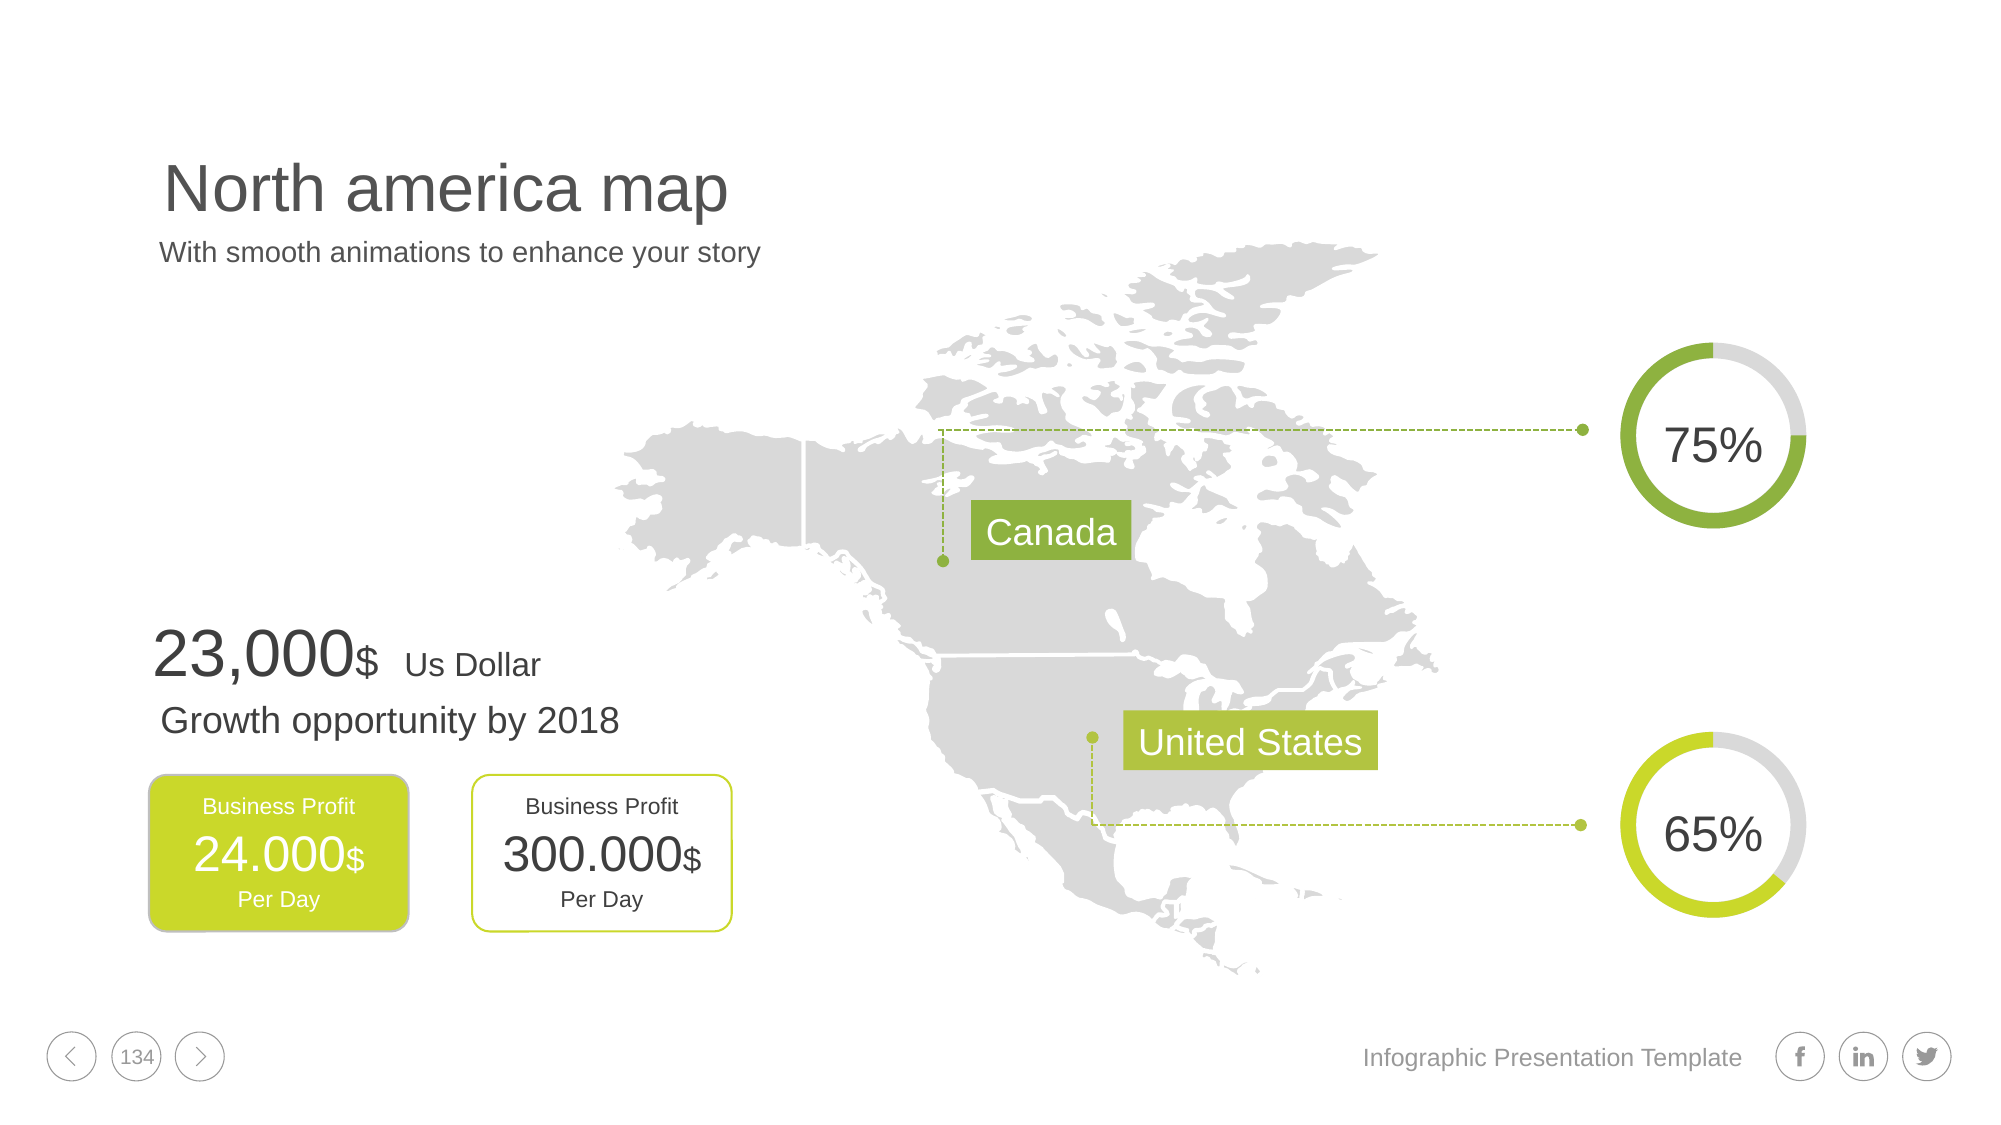

North america map
With smooth animations to enhance your story

75%
Canada
23,000$ Us Dollar
Growth opportunity by 2018

Business Profit
24.000$
Per Day

Business Profit
300.000$
Per Day
United States

65%
134